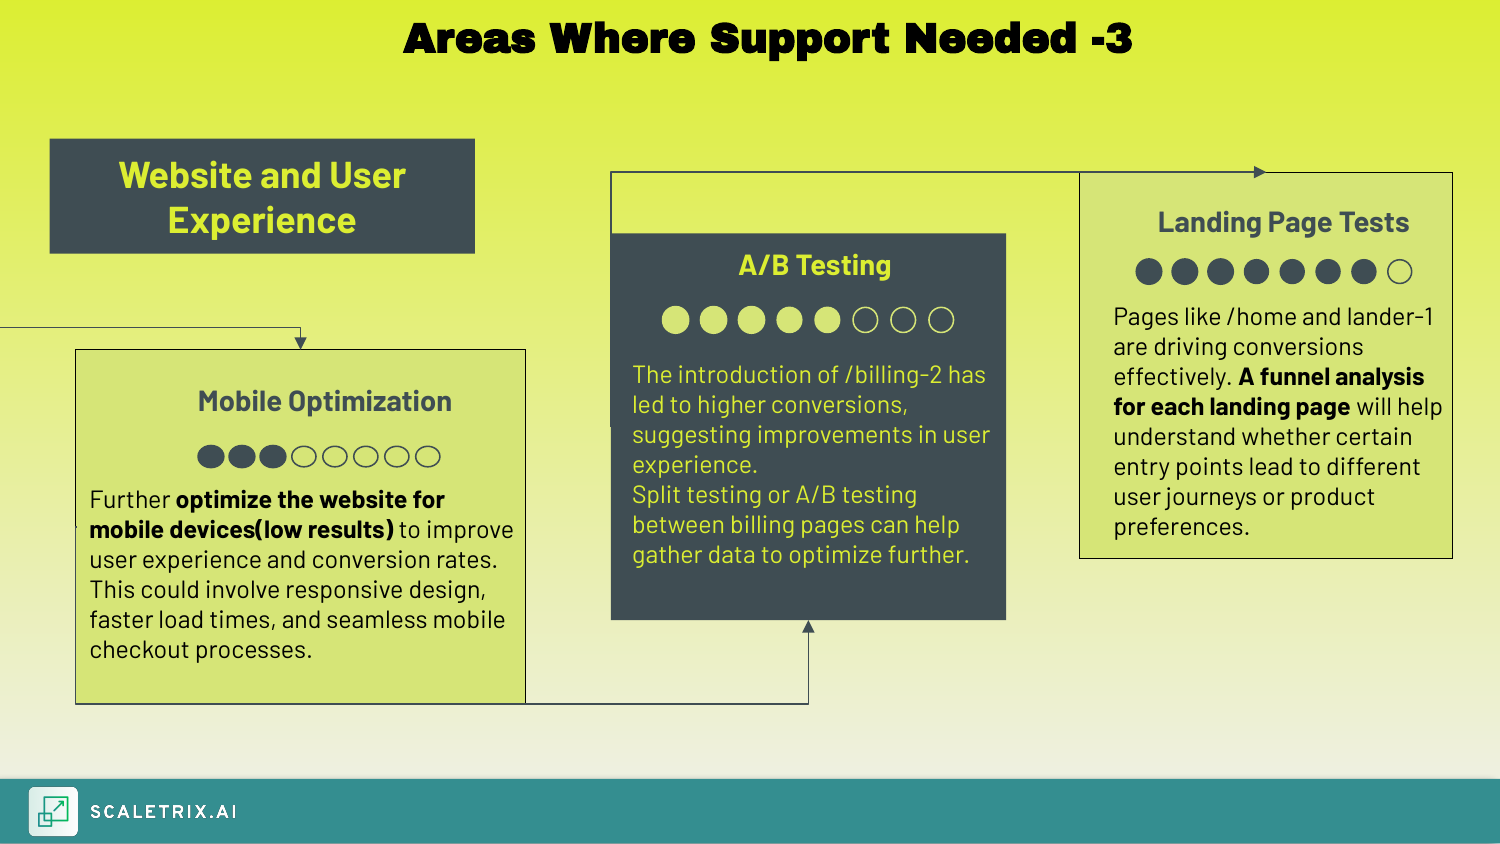

Areas Where Support Needed -3
Website and User Experience

Landing Page Tests
A/B Testing

Pages like /home and lander-1 are driving conversions effectively. A funnel analysis for each landing page will help understand whether certain entry points lead to different user journeys or product preferences.

The introduction of /billing-2 has led to higher conversions, suggesting improvements in user experience.
Split testing or A/B testing between billing pages can help gather data to optimize further.

Mobile Optimization

Further optimize the website for mobile devices(low results) to improve user experience and conversion rates. This could involve responsive design, faster load times, and seamless mobile checkout processes.